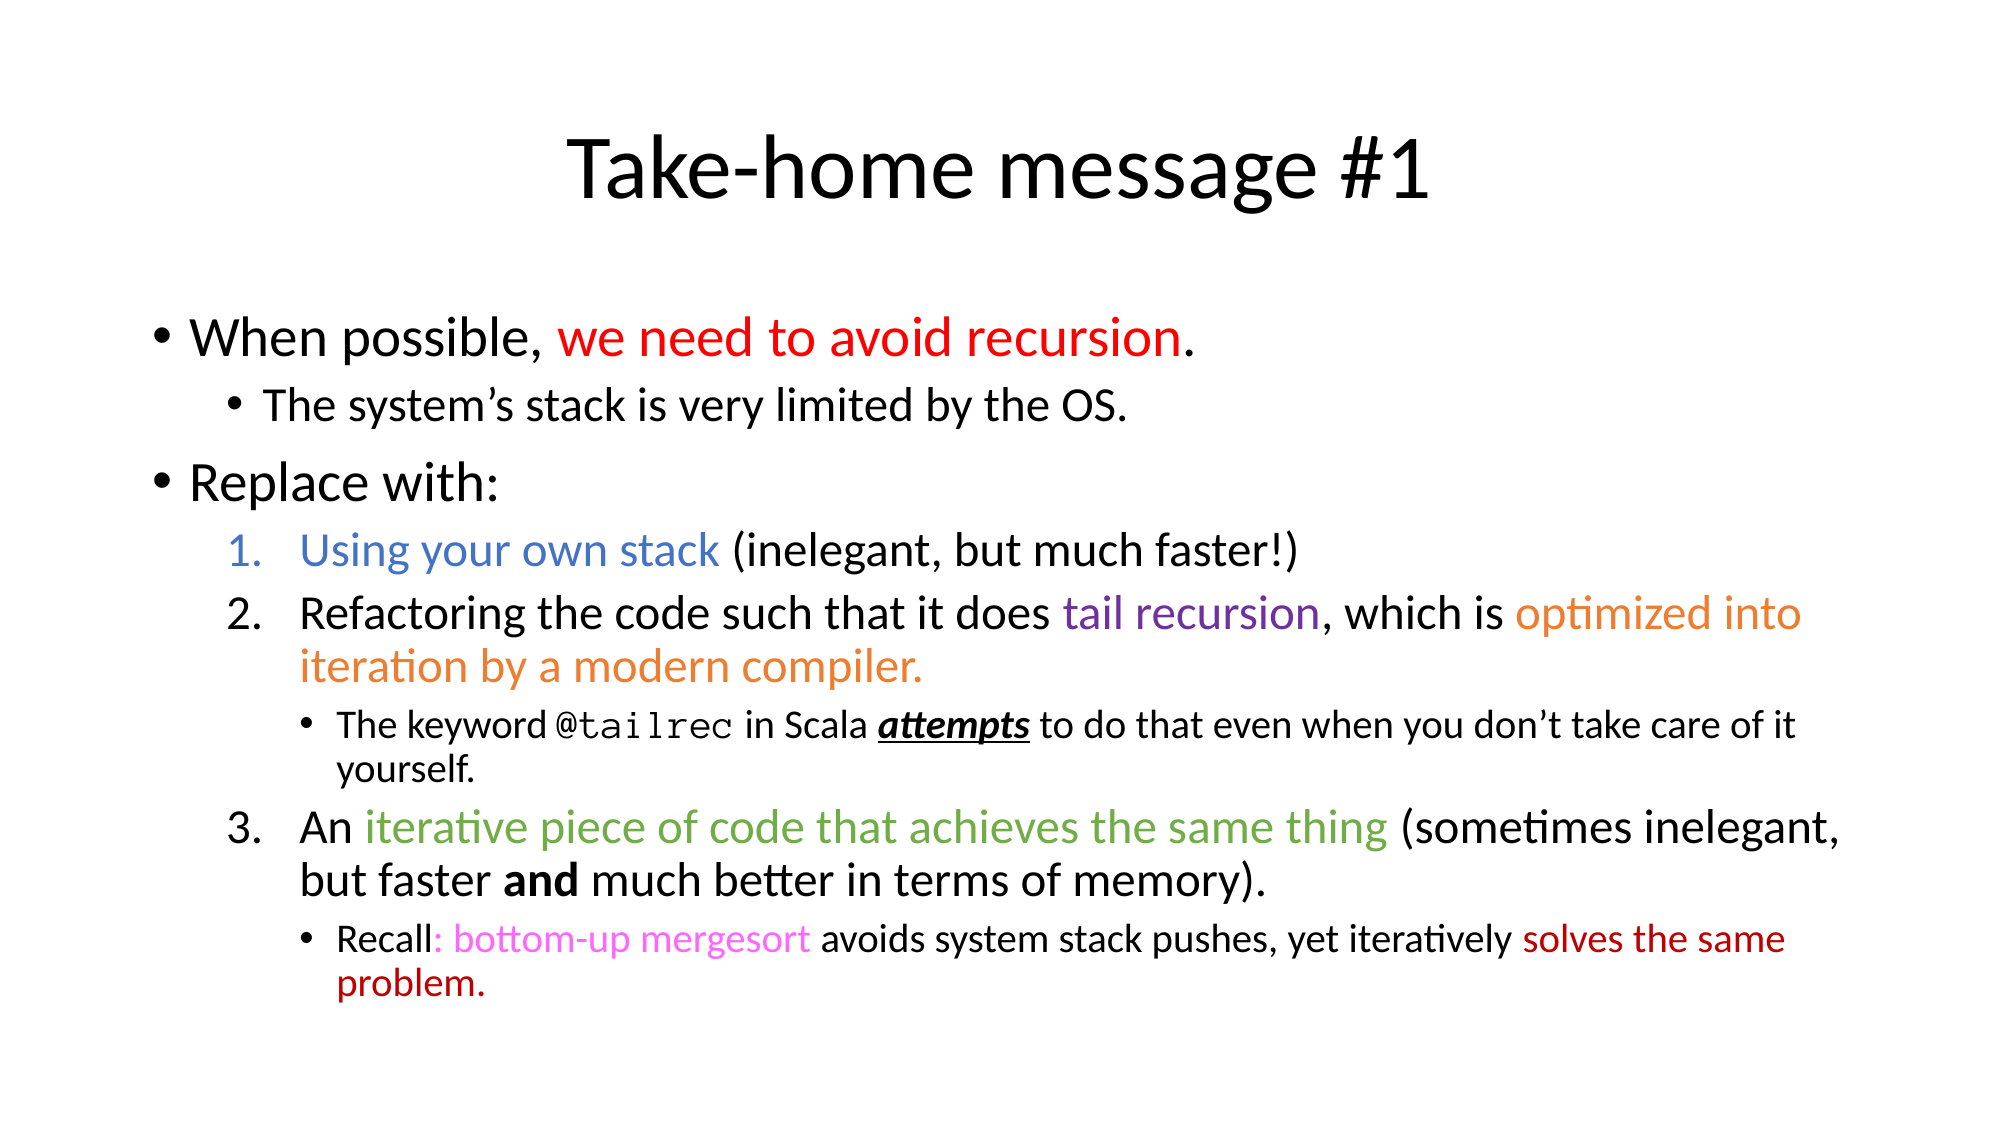

# Take-home message #1
When possible, we need to avoid recursion.
The system’s stack is very limited by the OS.
Replace with:
Using your own stack (inelegant, but much faster!)
Refactoring the code such that it does tail recursion, which is optimized into iteration by a modern compiler.
The keyword @tailrec in Scala attempts to do that even when you don’t take care of it yourself.
An iterative piece of code that achieves the same thing (sometimes inelegant, but faster and much better in terms of memory).
Recall: bottom-up mergesort avoids system stack pushes, yet iteratively solves the same problem.